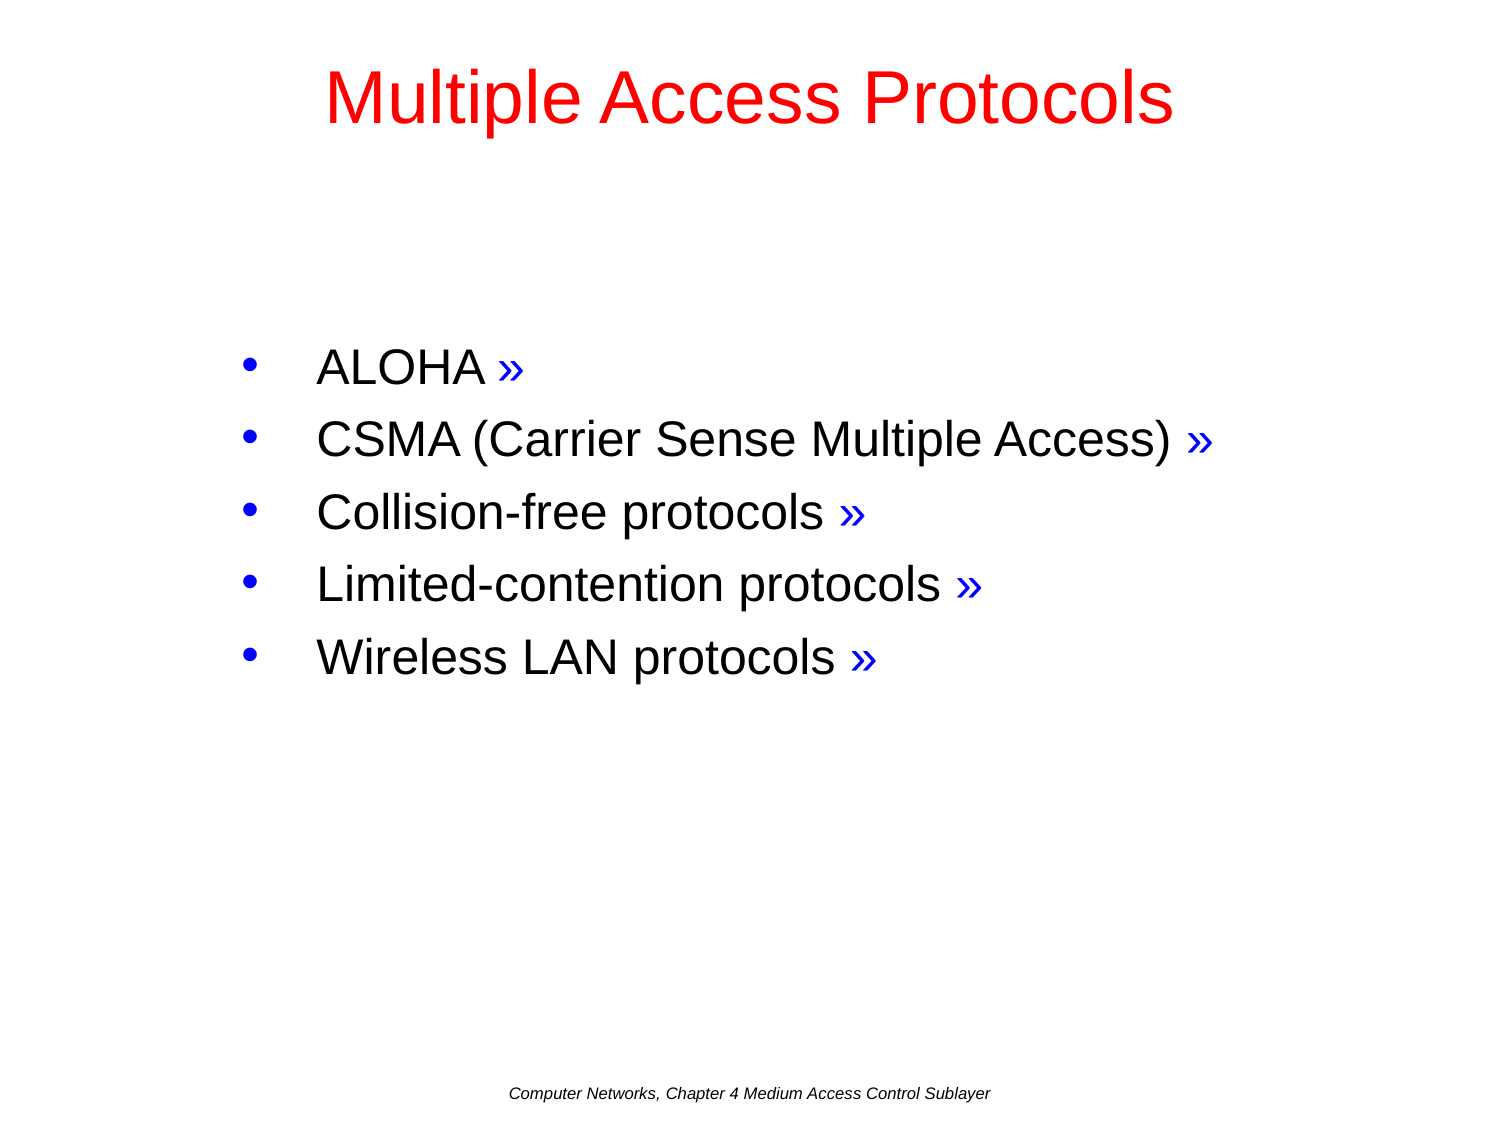

# Multiple Access Protocols
ALOHA »
CSMA (Carrier Sense Multiple Access) »
Collision-free protocols »
Limited-contention protocols »
Wireless LAN protocols »

Computer Networks, Chapter 4 Medium Access Control Sublayer